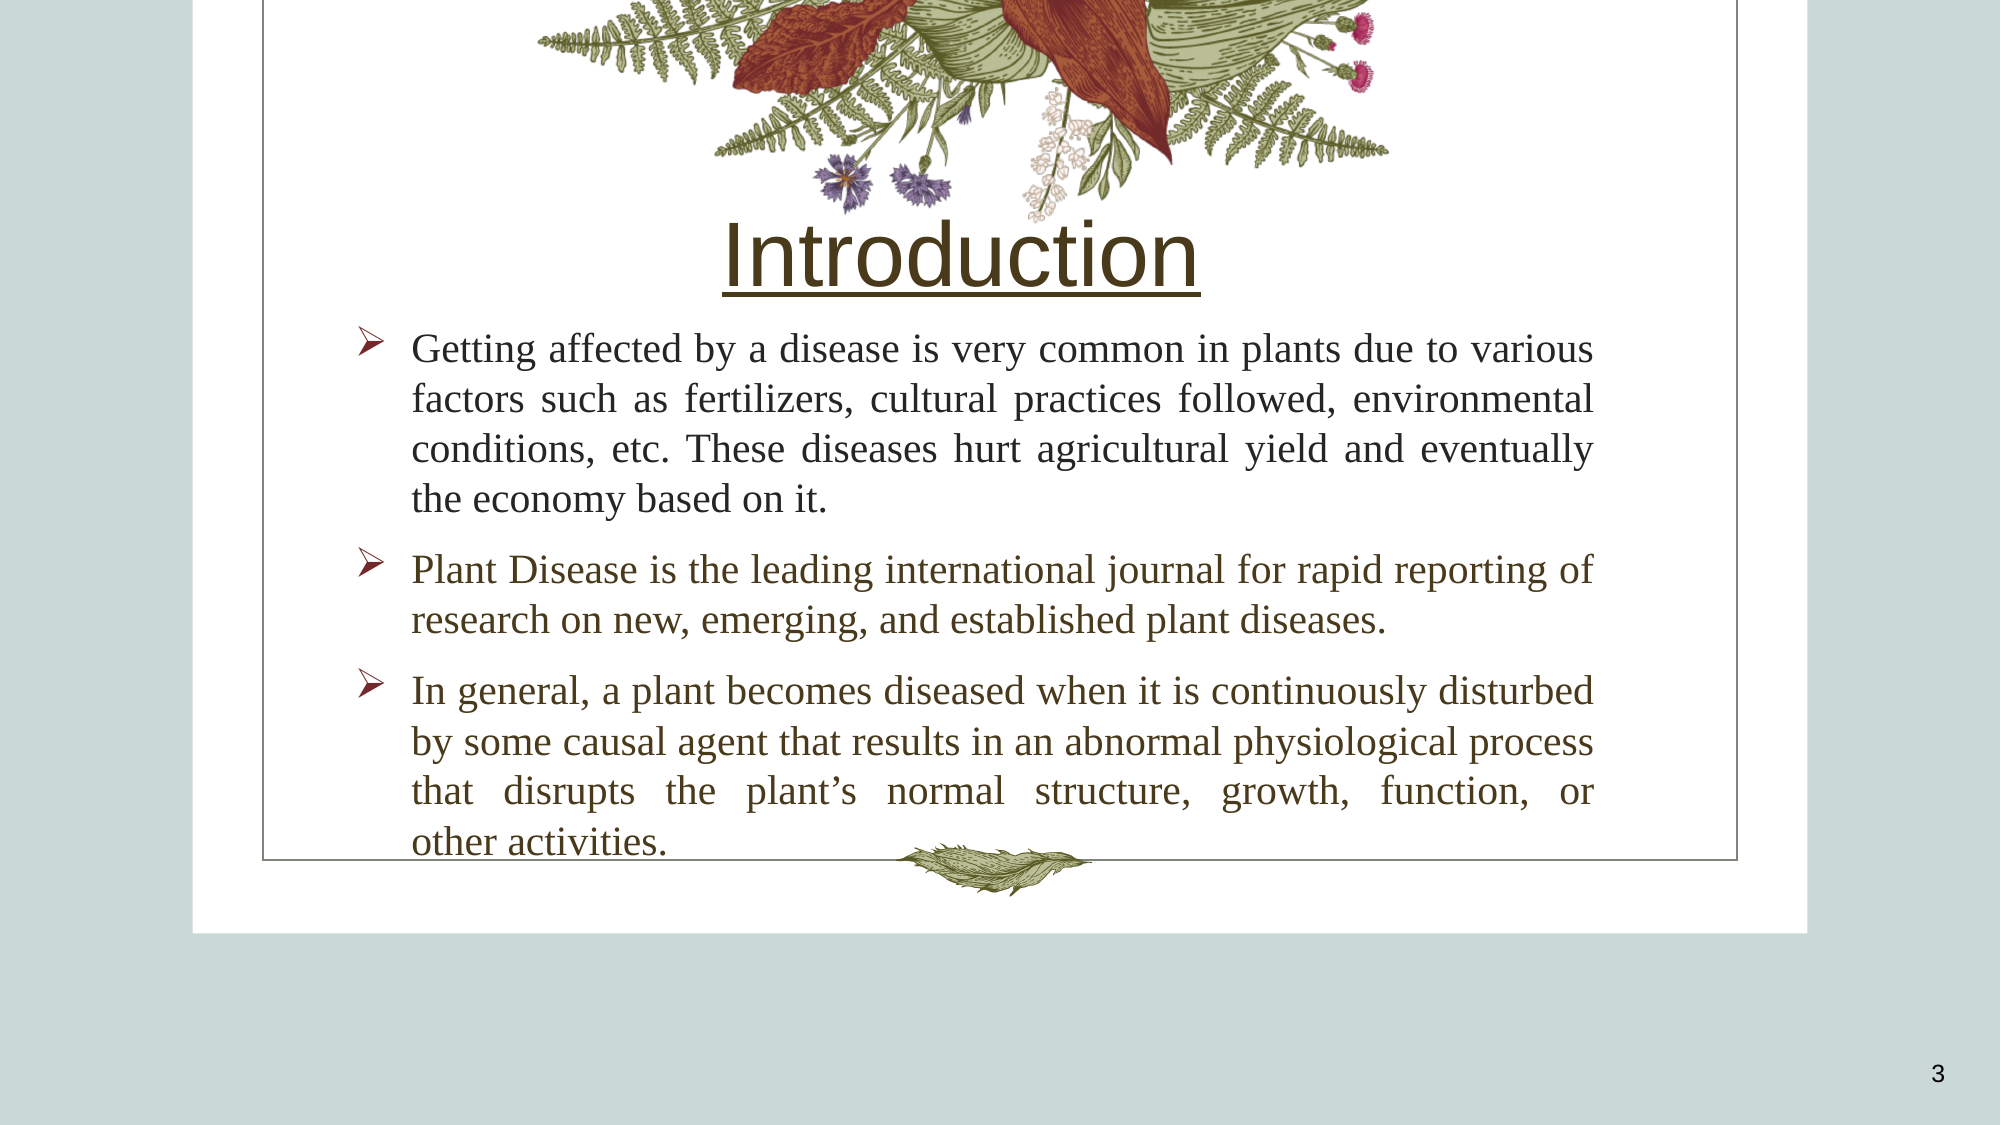

# Introduction
Getting affected by a disease is very common in plants due to various factors such as fertilizers, cultural practices followed, environmental conditions, etc. These diseases hurt agricultural yield and eventually the economy based on it.
Plant Disease is the leading international journal for rapid reporting of research on new, emerging, and established plant diseases.
In general, a plant becomes diseased when it is continuously disturbed by some causal agent that results in an abnormal physiological process that disrupts the plant’s normal structure, growth, function, or other activities.
3